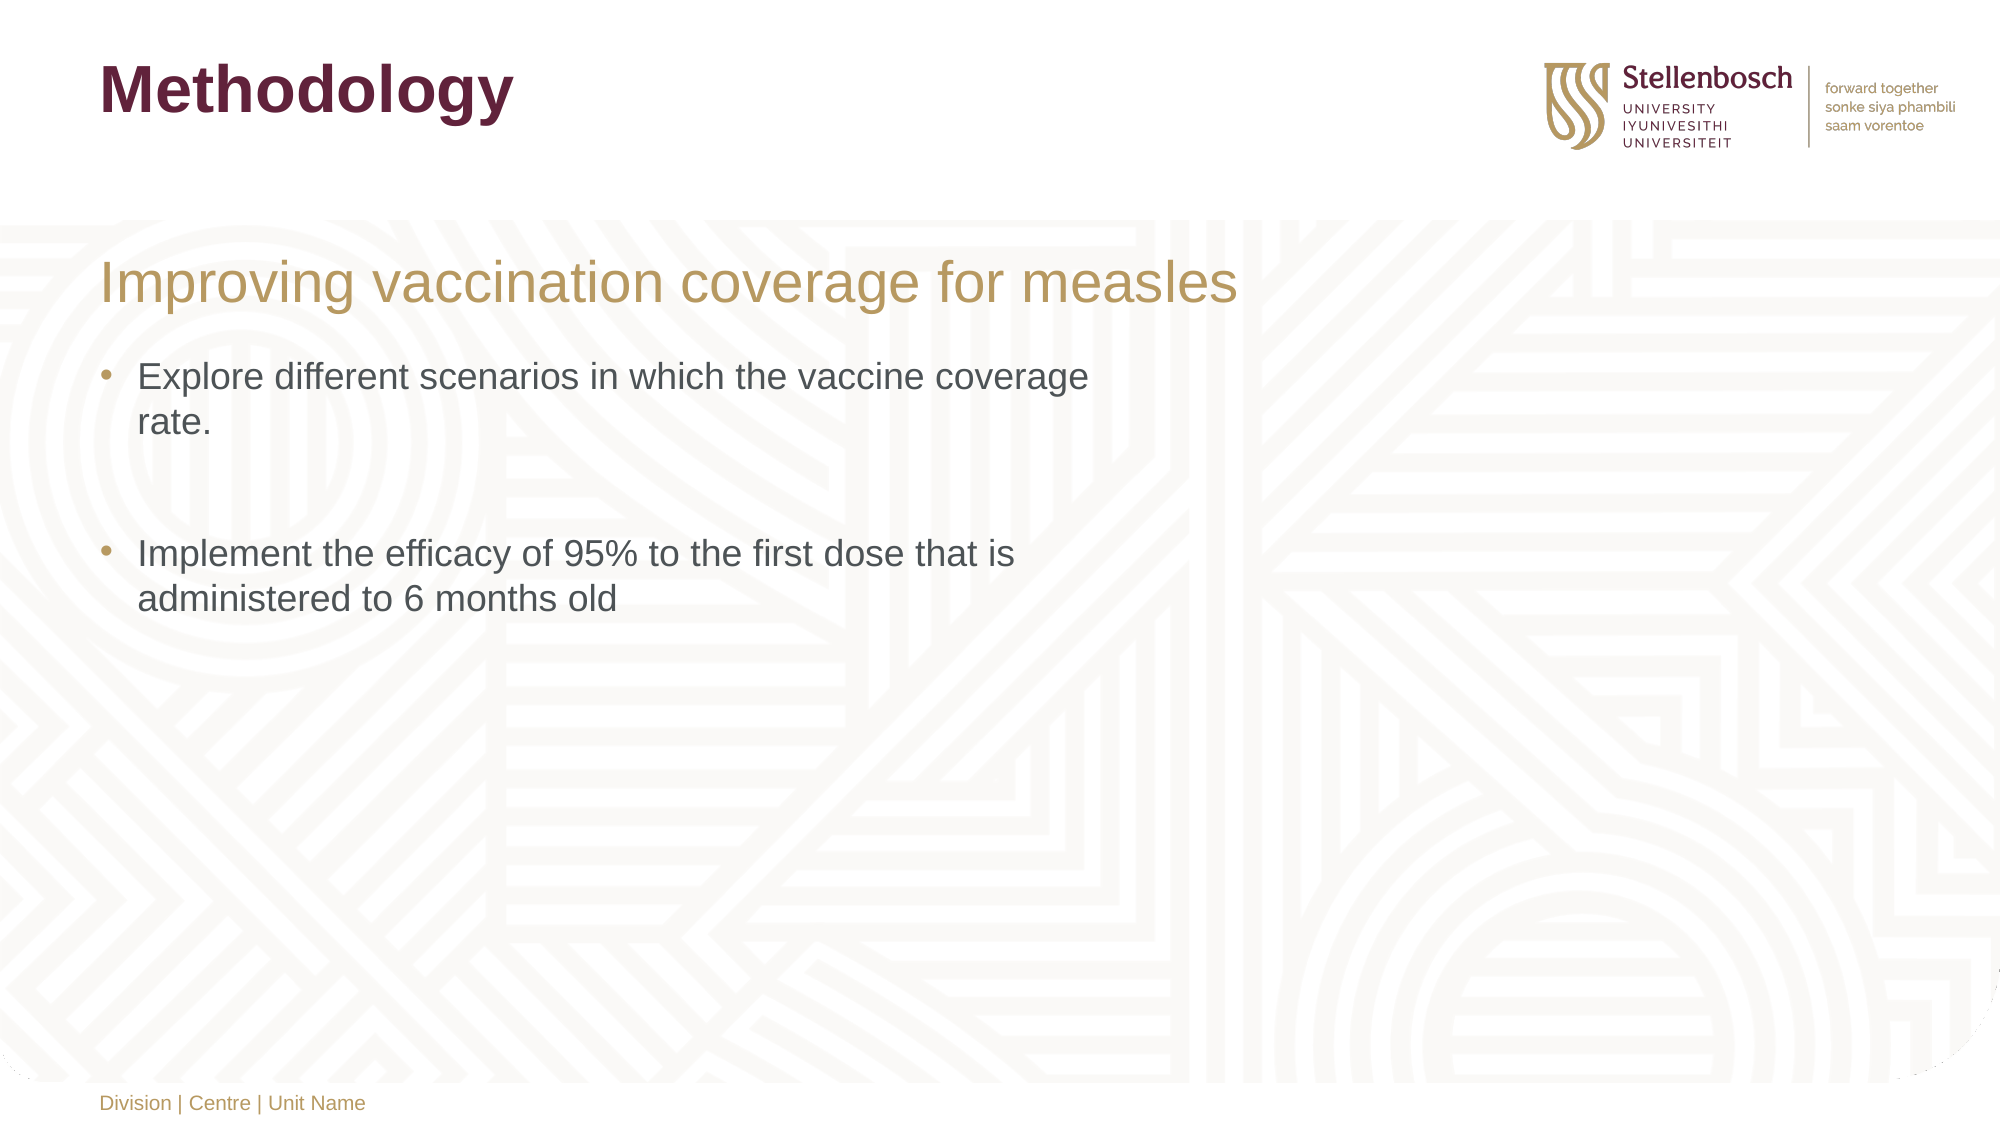

# Methodology
Improving vaccination coverage for measles
Explore different scenarios in which the vaccine coverage rate.

Implement the efficacy of 95% to the first dose that is administered to 6 months old